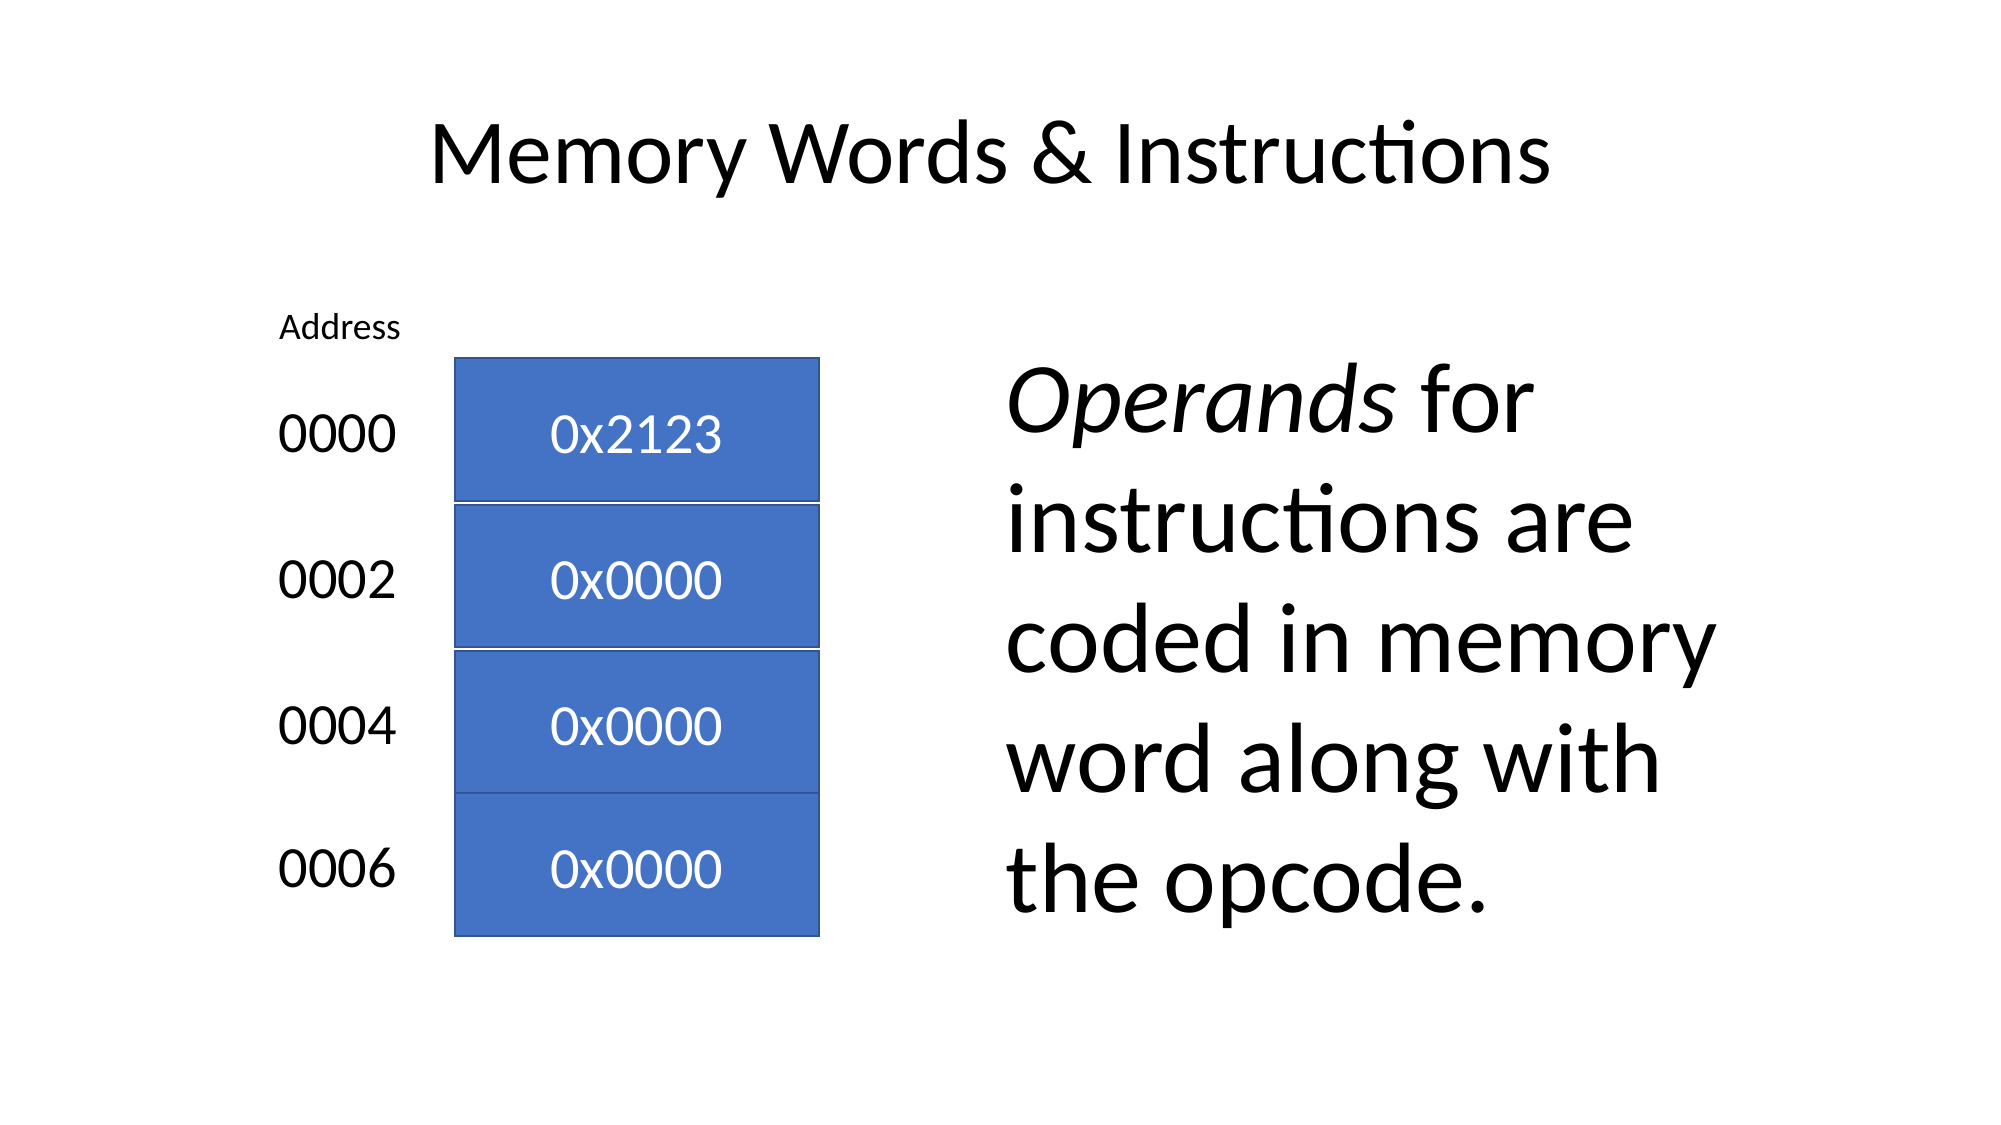

# Memory Words & Instructions
Address
0x2123
0000
0x0000
0002
0x0000
0004
0x0000
0006
Operands for instructions are coded in memory word along with the opcode.